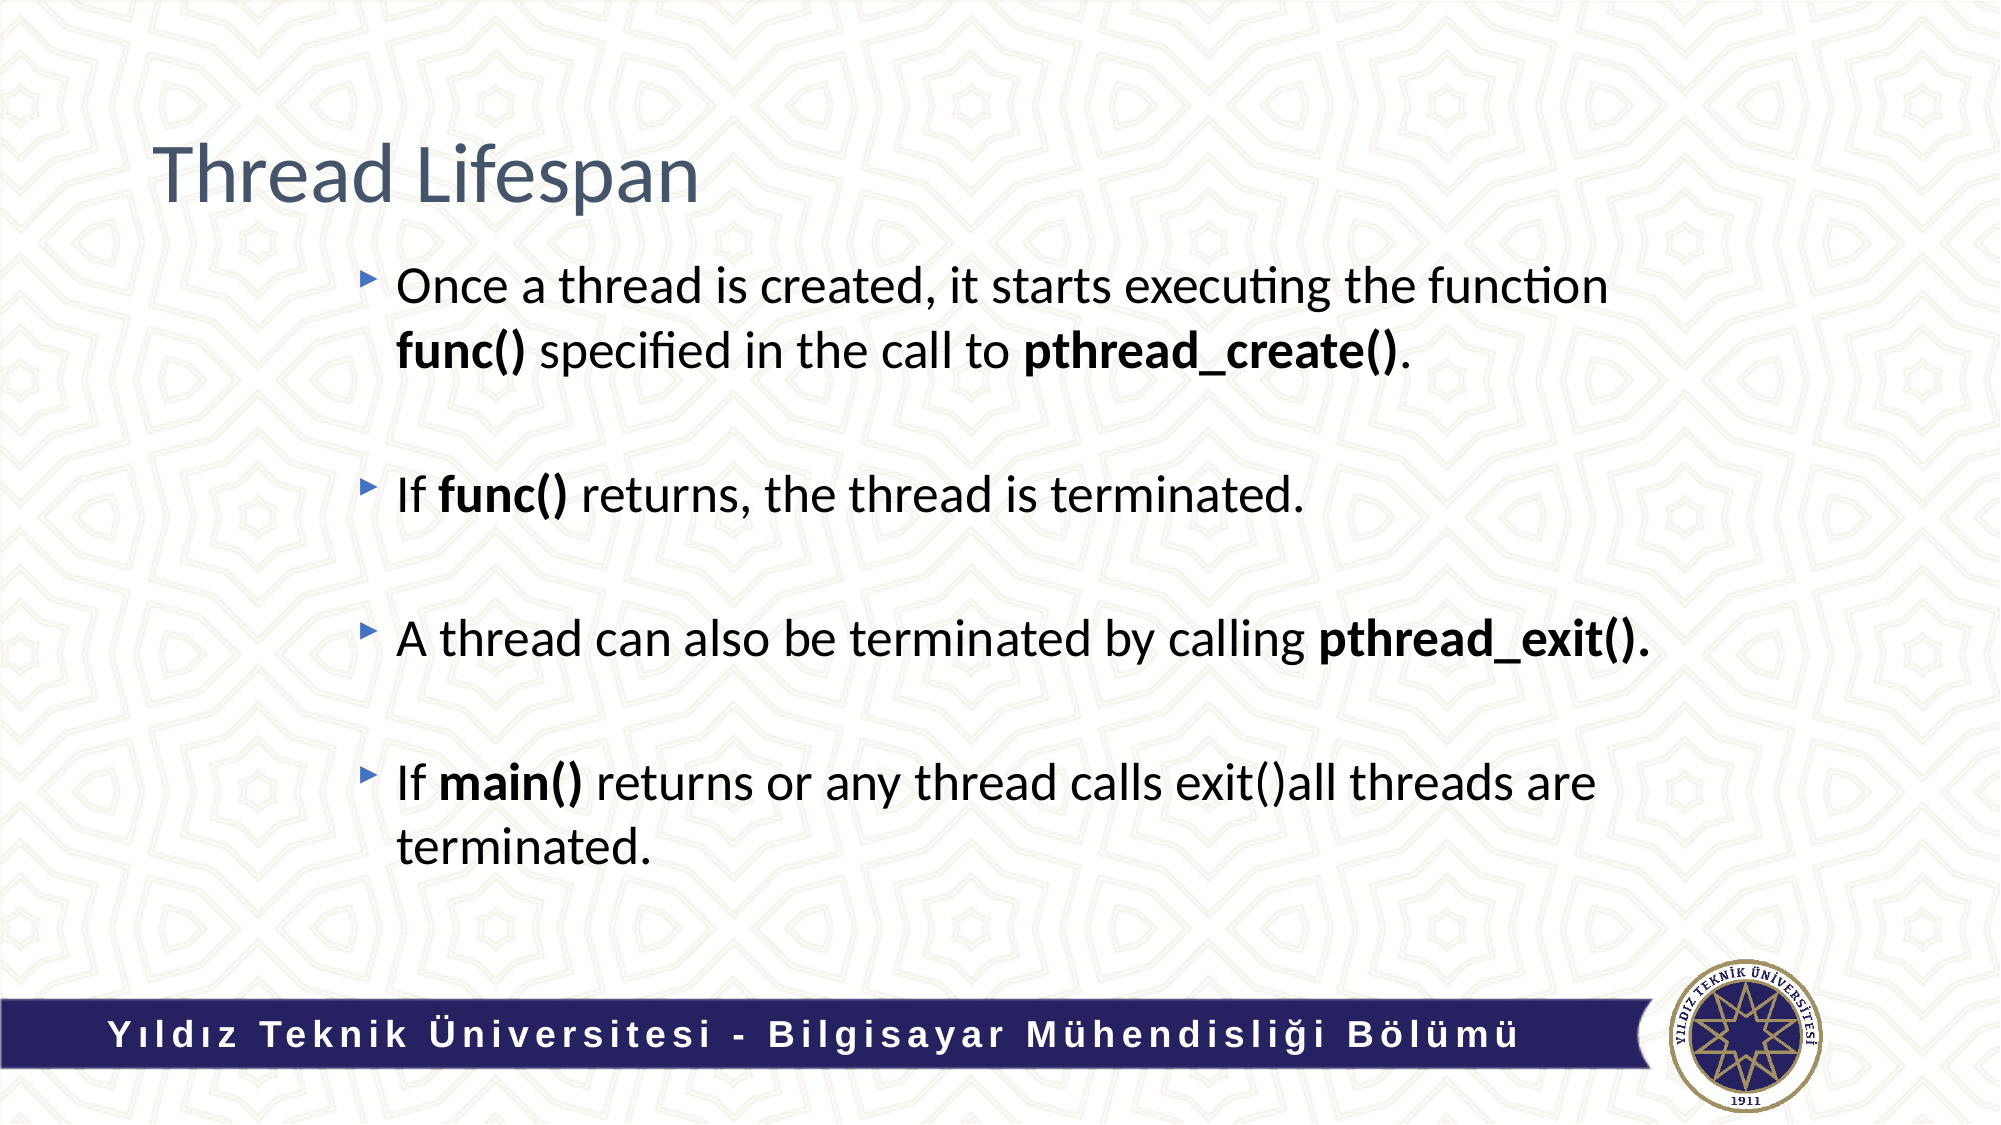

# Thread Lifespan
Once a thread is created, it starts executing the function func() specified in the call to pthread_create().

If func() returns, the thread is terminated.

A thread can also be terminated by calling pthread_exit().

If main() returns or any thread calls exit()all threads are terminated.

Yıldız Teknik Üniversitesi - Bilgisayar Mühendisliği Bölümü